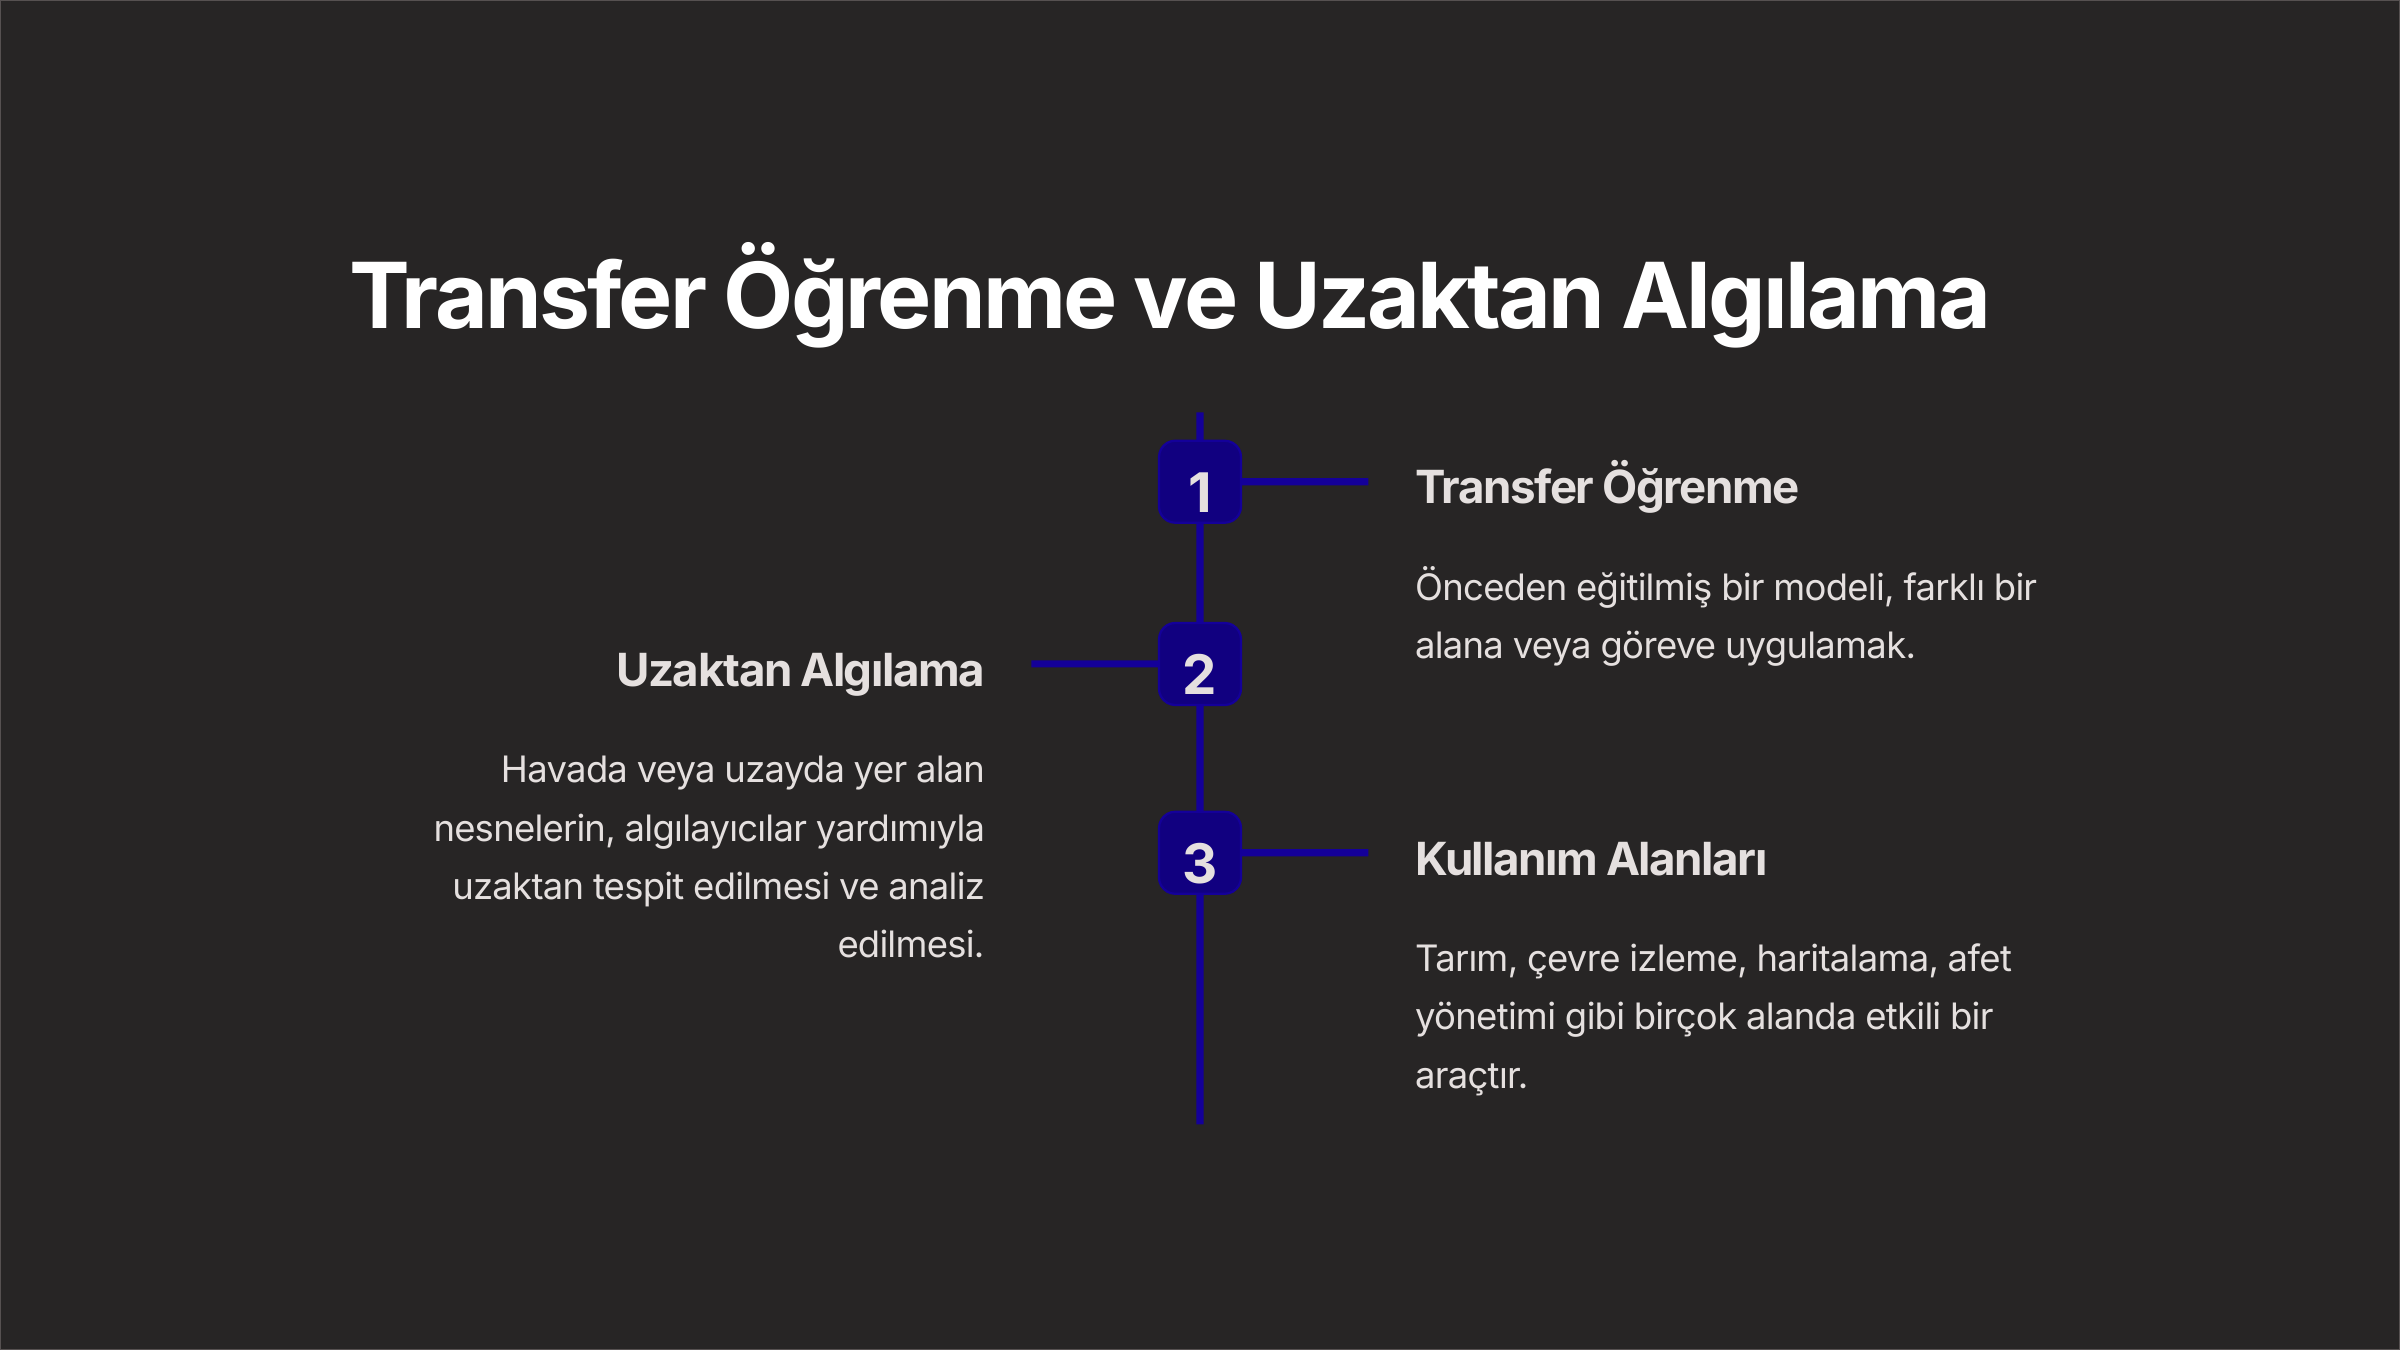

Transfer Öğrenme ve Uzaktan Algılama

1
Transfer Öğrenme

Önceden eğitilmiş bir modeli, farklı bir alana veya göreve uygulamak.

2
Uzaktan Algılama

Havada veya uzayda yer alan nesnelerin, algılayıcılar yardımıyla uzaktan tespit edilmesi ve analiz edilmesi.

3
Kullanım Alanları

Tarım, çevre izleme, haritalama, afet yönetimi gibi birçok alanda etkili bir araçtır.